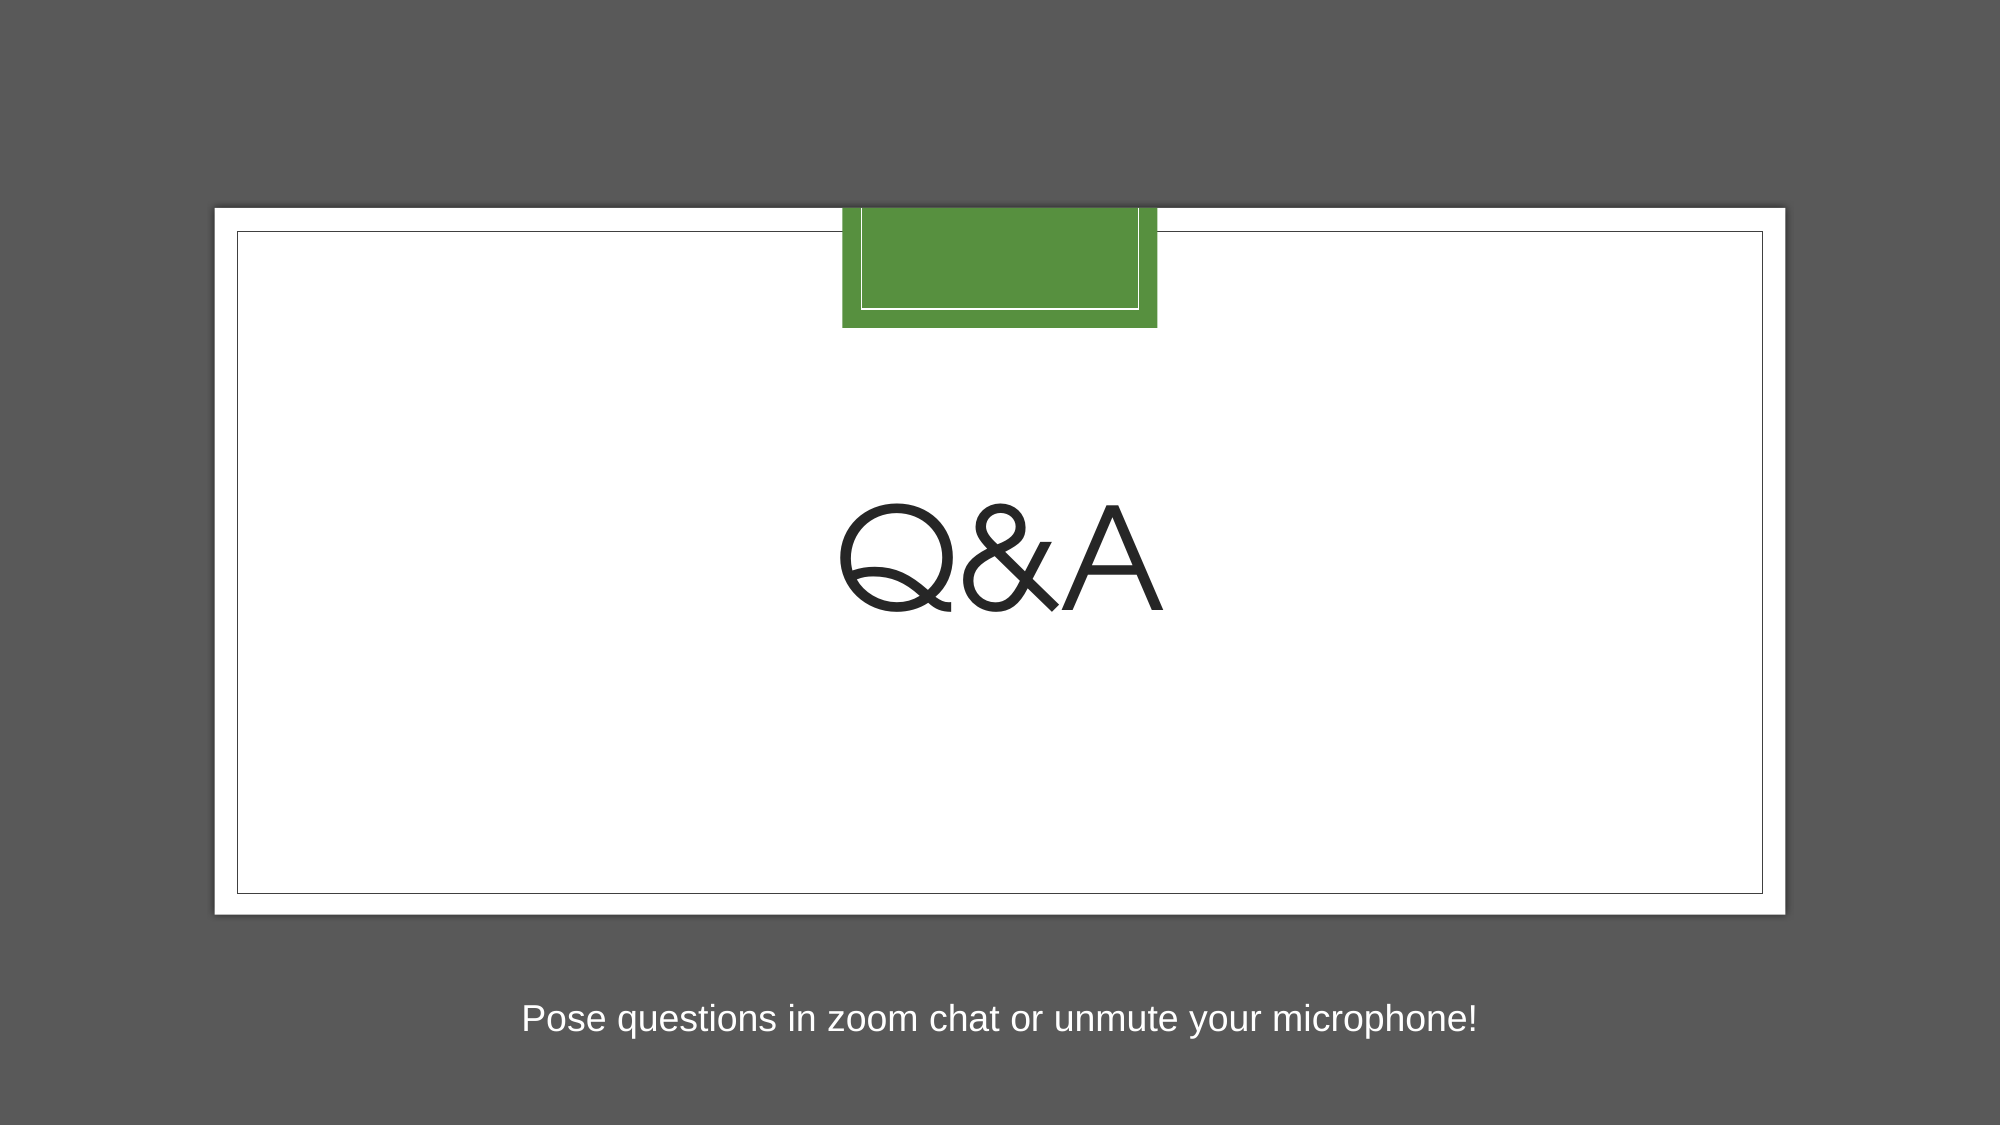

# Q&A
Pose questions in zoom chat or unmute your microphone!